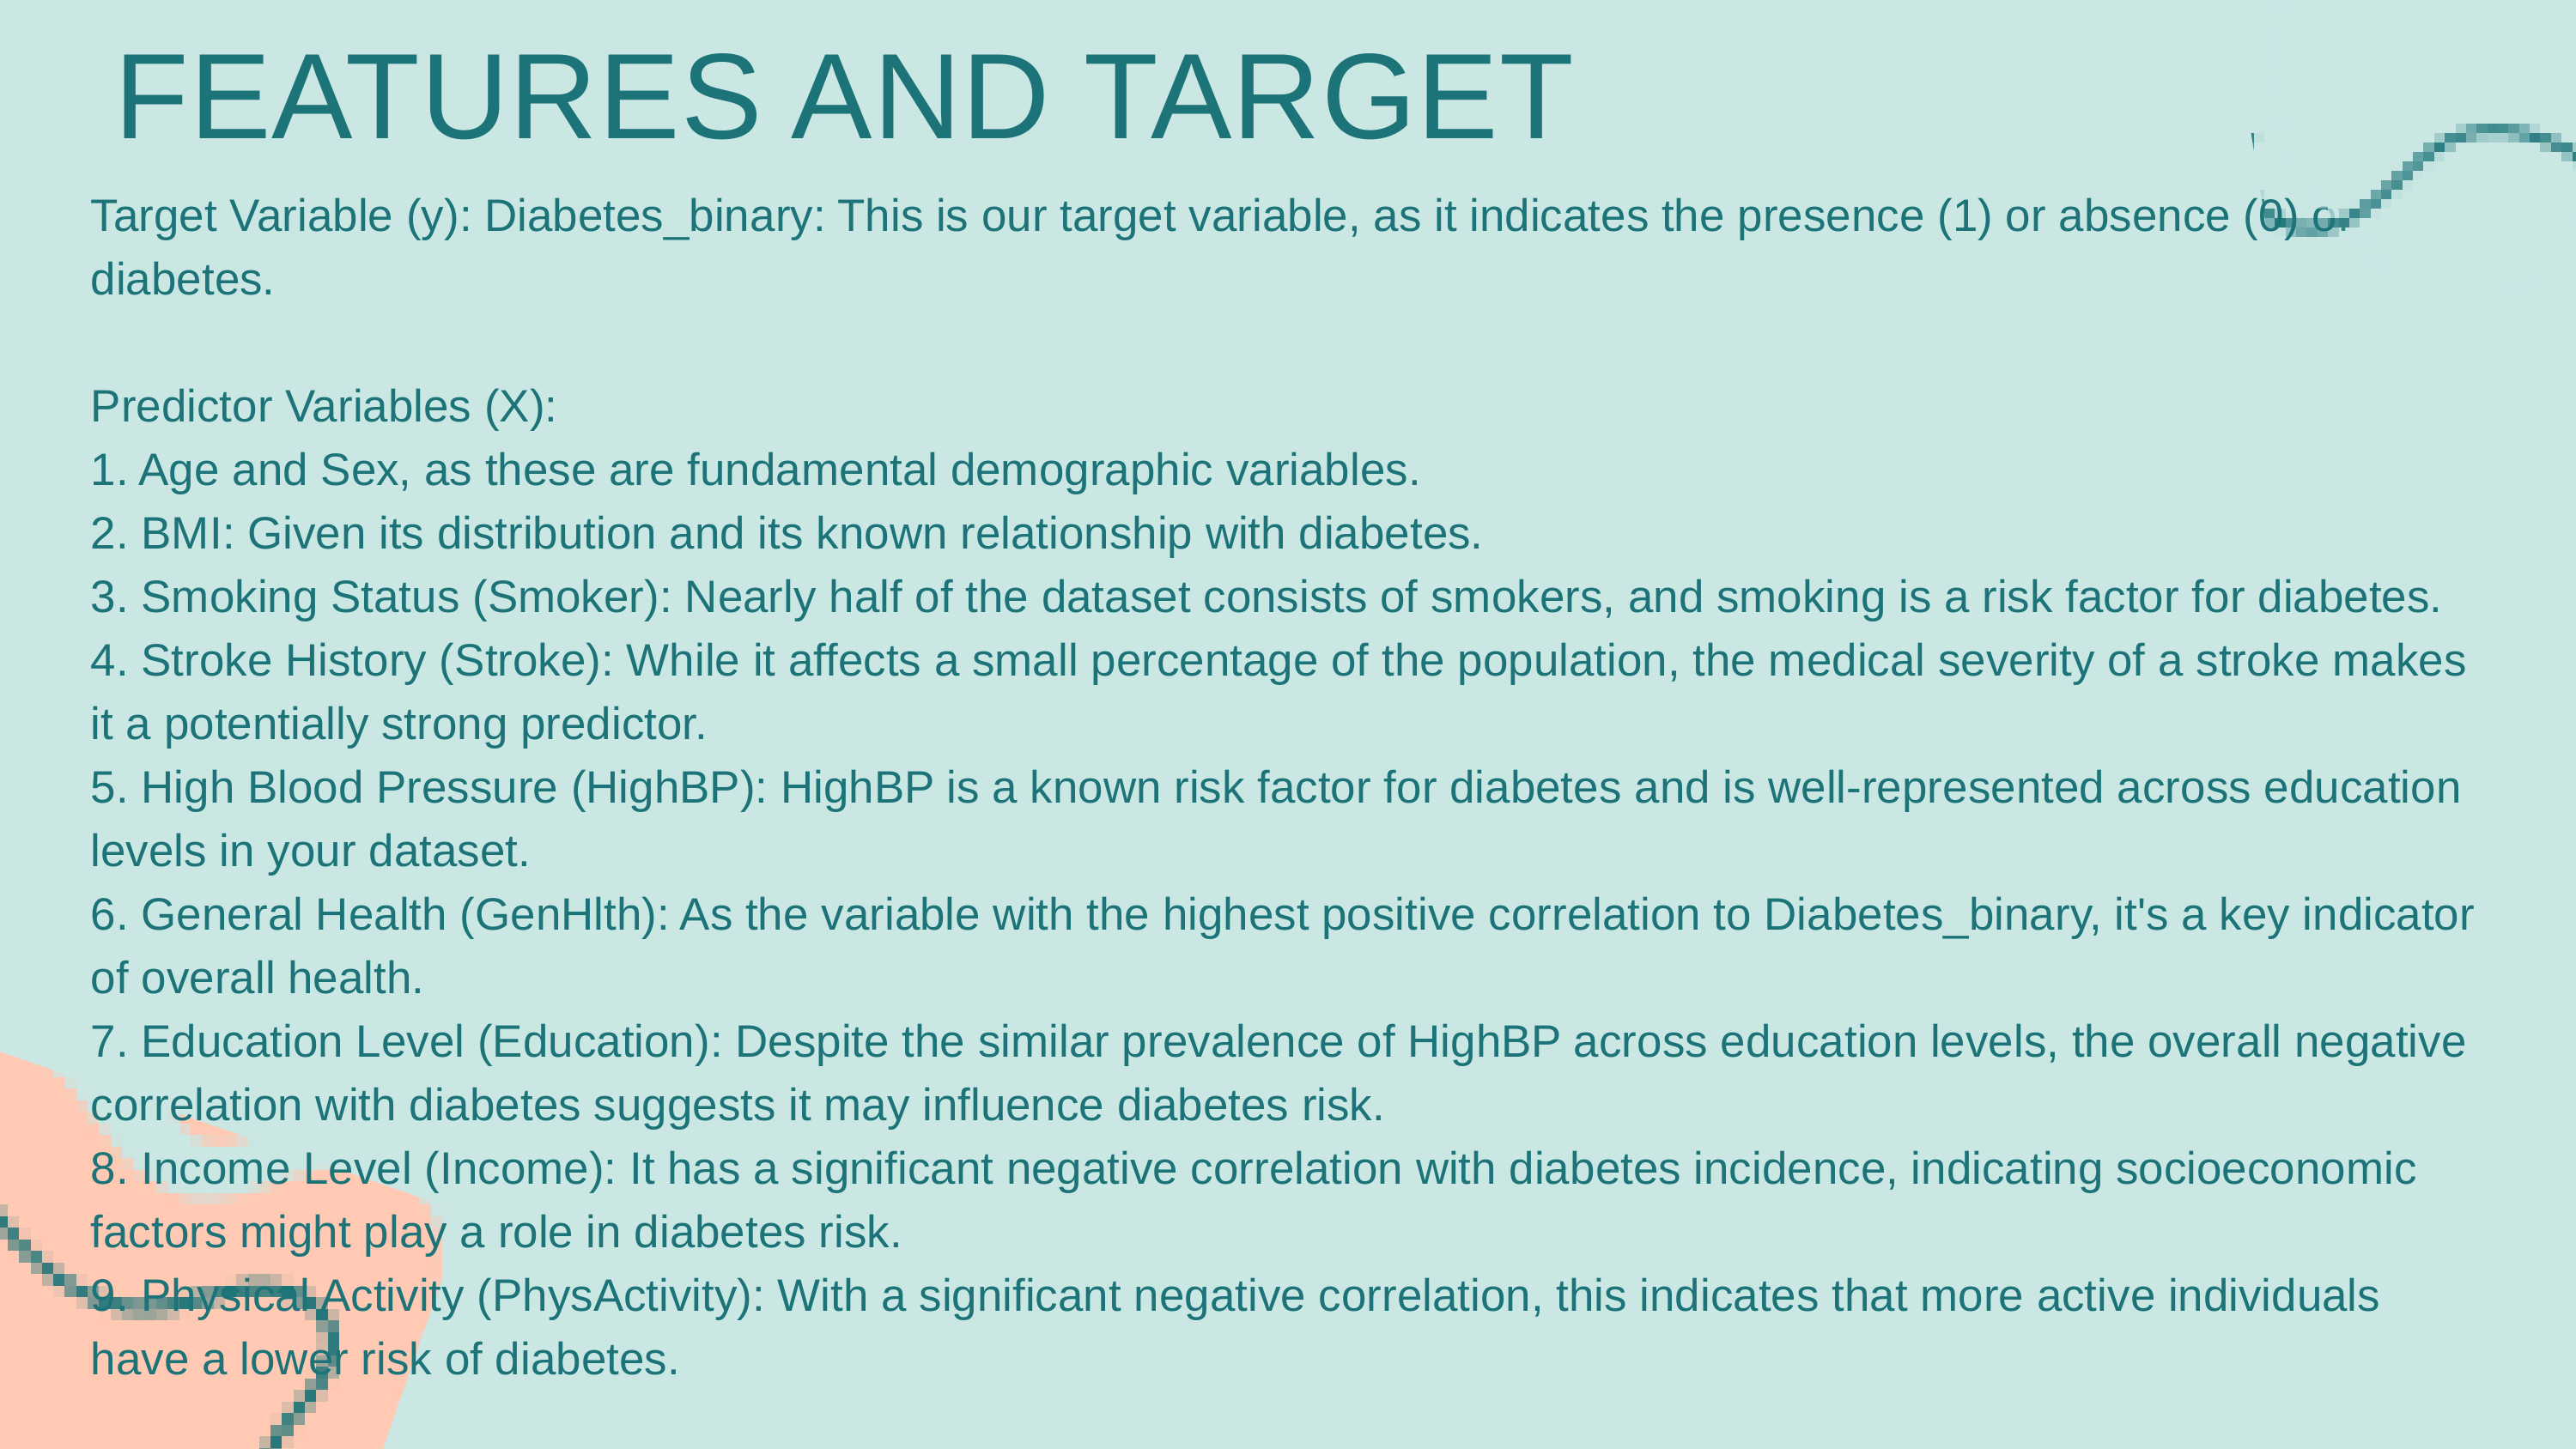

FEATURES AND TARGET
Target Variable (y): Diabetes_binary: This is our target variable, as it indicates the presence (1) or absence (0) of diabetes.

Predictor Variables (X):
1. Age and Sex, as these are fundamental demographic variables.
2. BMI: Given its distribution and its known relationship with diabetes.
3. Smoking Status (Smoker): Nearly half of the dataset consists of smokers, and smoking is a risk factor for diabetes.
4. Stroke History (Stroke): While it affects a small percentage of the population, the medical severity of a stroke makes it a potentially strong predictor.
5. High Blood Pressure (HighBP): HighBP is a known risk factor for diabetes and is well-represented across education levels in your dataset.
6. General Health (GenHlth): As the variable with the highest positive correlation to Diabetes_binary, it's a key indicator of overall health.
7. Education Level (Education): Despite the similar prevalence of HighBP across education levels, the overall negative correlation with diabetes suggests it may influence diabetes risk.
8. Income Level (Income): It has a significant negative correlation with diabetes incidence, indicating socioeconomic factors might play a role in diabetes risk.
9. Physical Activity (PhysActivity): With a significant negative correlation, this indicates that more active individuals have a lower risk of diabetes.